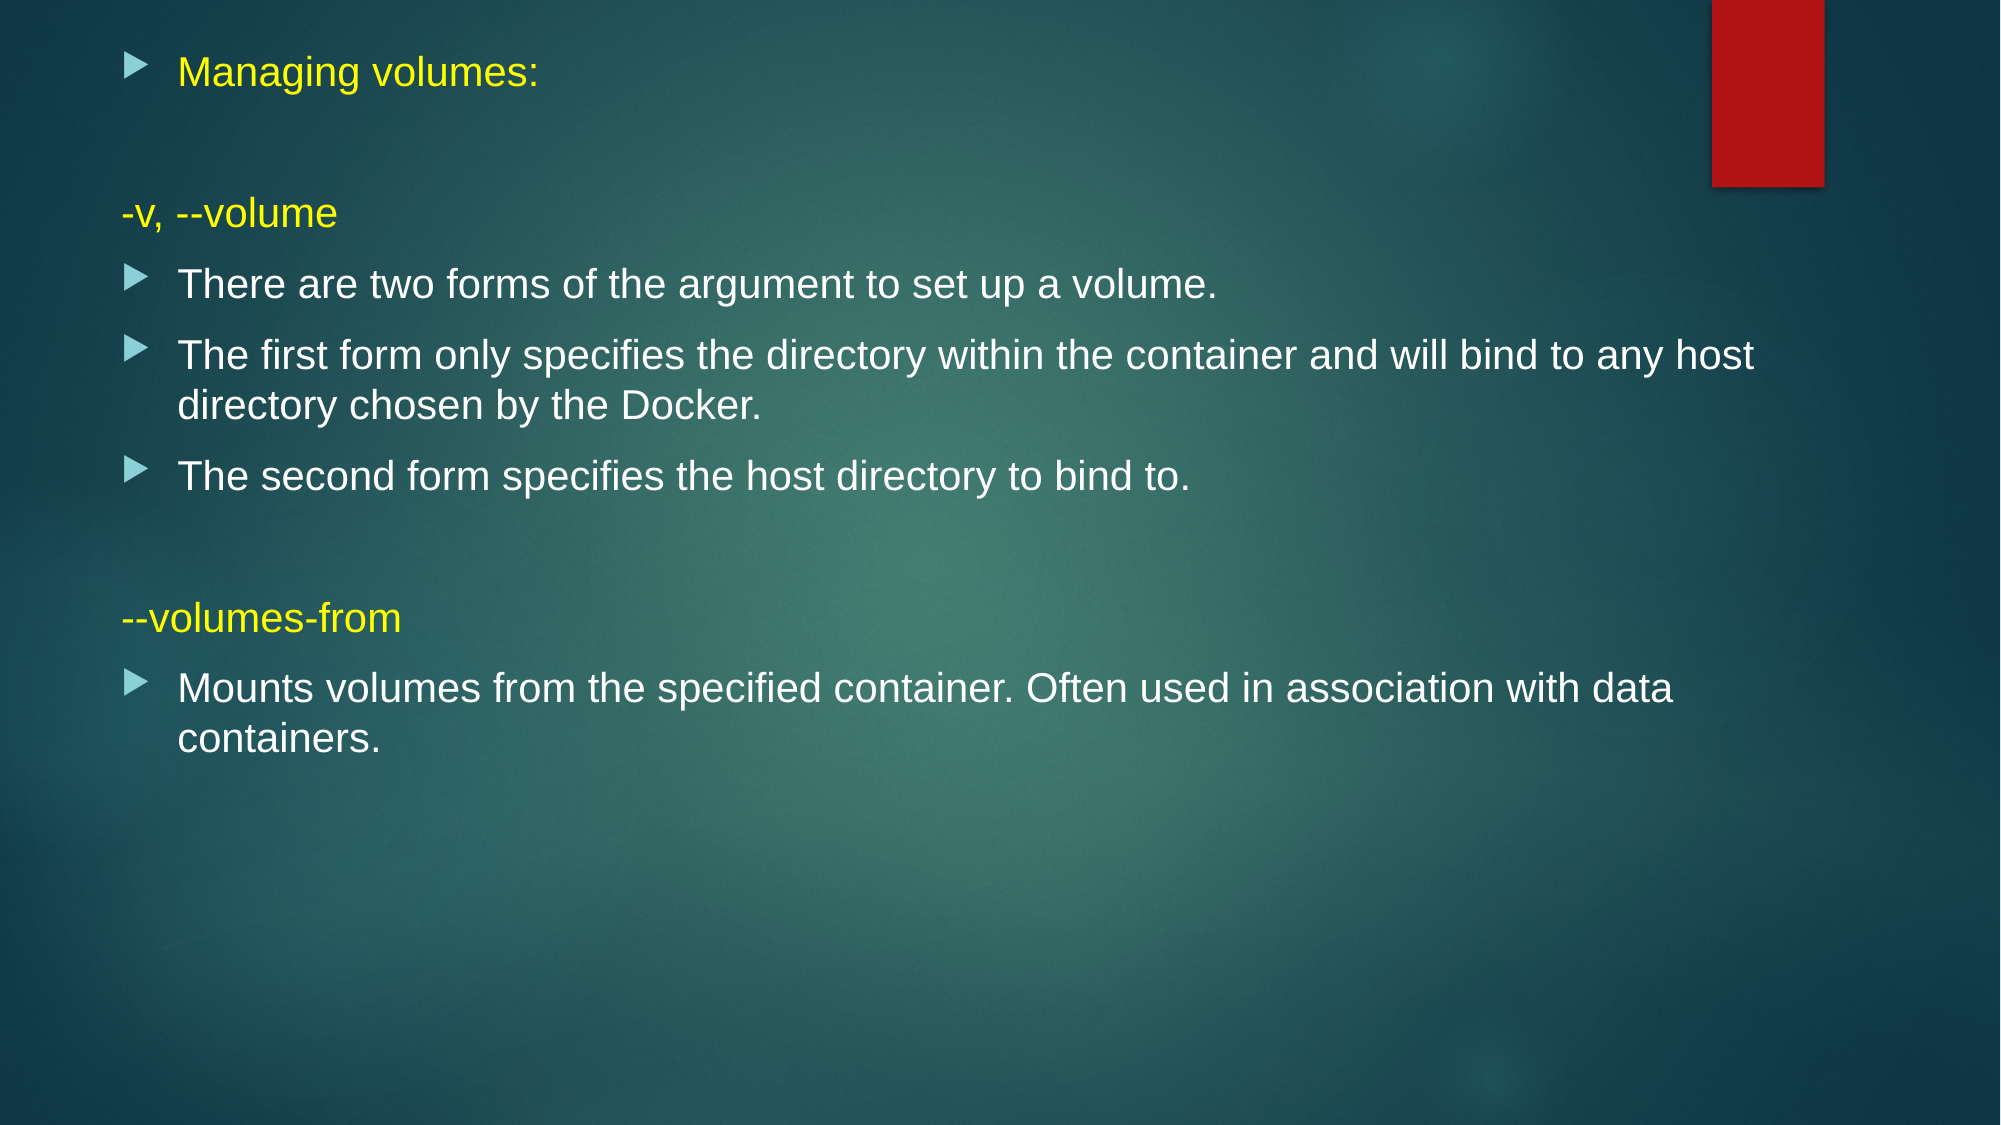

Managing volumes:

-v, --volume
There are two forms of the argument to set up a volume.
The first form only specifies the directory within the container and will bind to any host directory chosen by the Docker.
The second form specifies the host directory to bind to.

--volumes-from
Mounts volumes from the specified container. Often used in association with data containers.